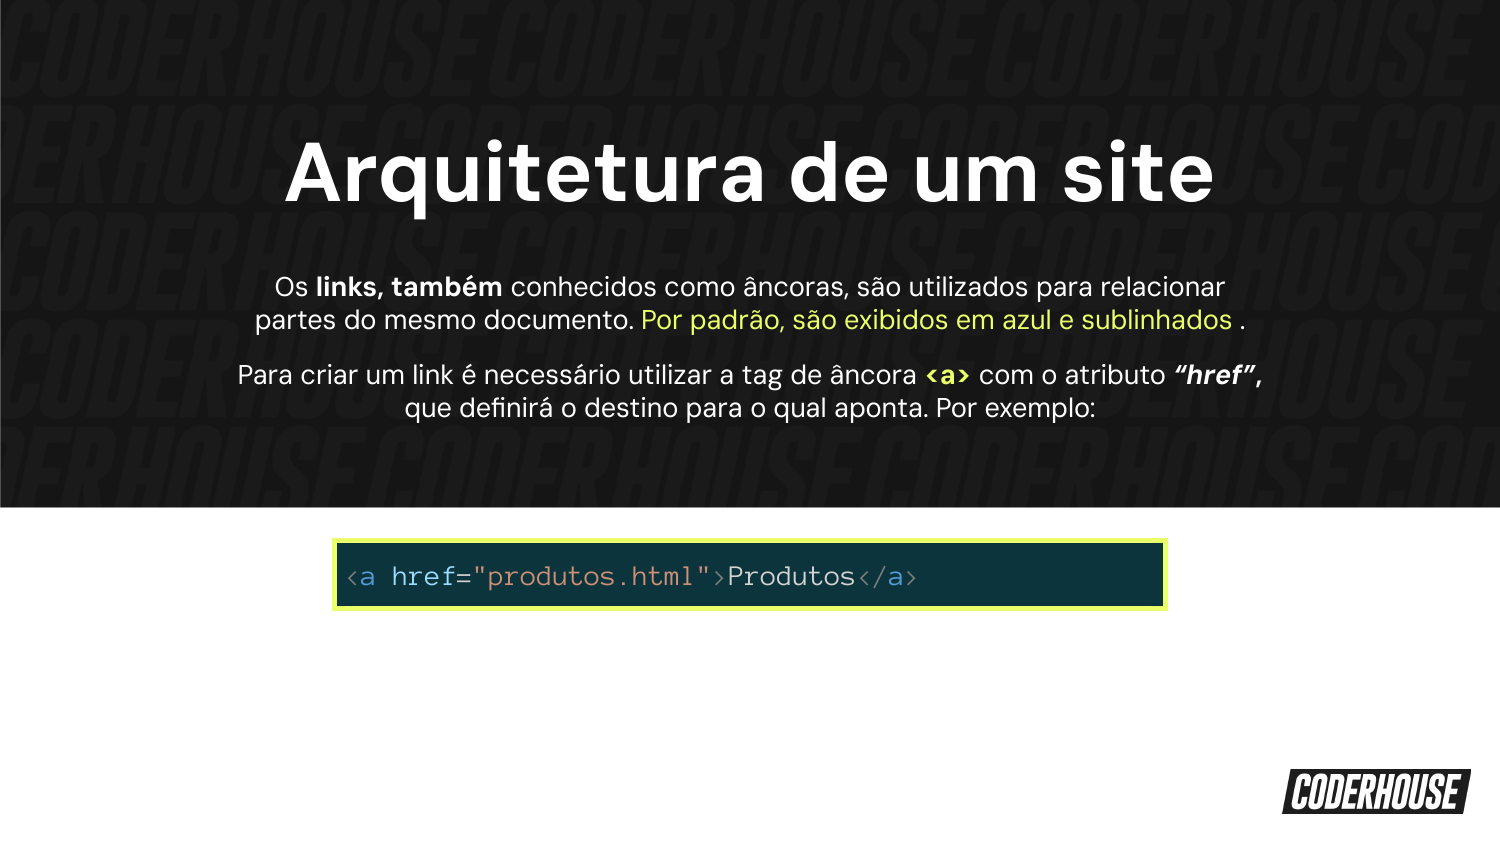

Arquitetura de um site

Os links, também conhecidos como âncoras, são utilizados para relacionar partes do mesmo documento. Por padrão, são exibidos em azul e sublinhados .
Para criar um link é necessário utilizar a tag de âncora <a> com o atributo “href”, que definirá o destino para o qual aponta. Por exemplo:

| <a href="produtos.html">Produtos</a> |
| --- |